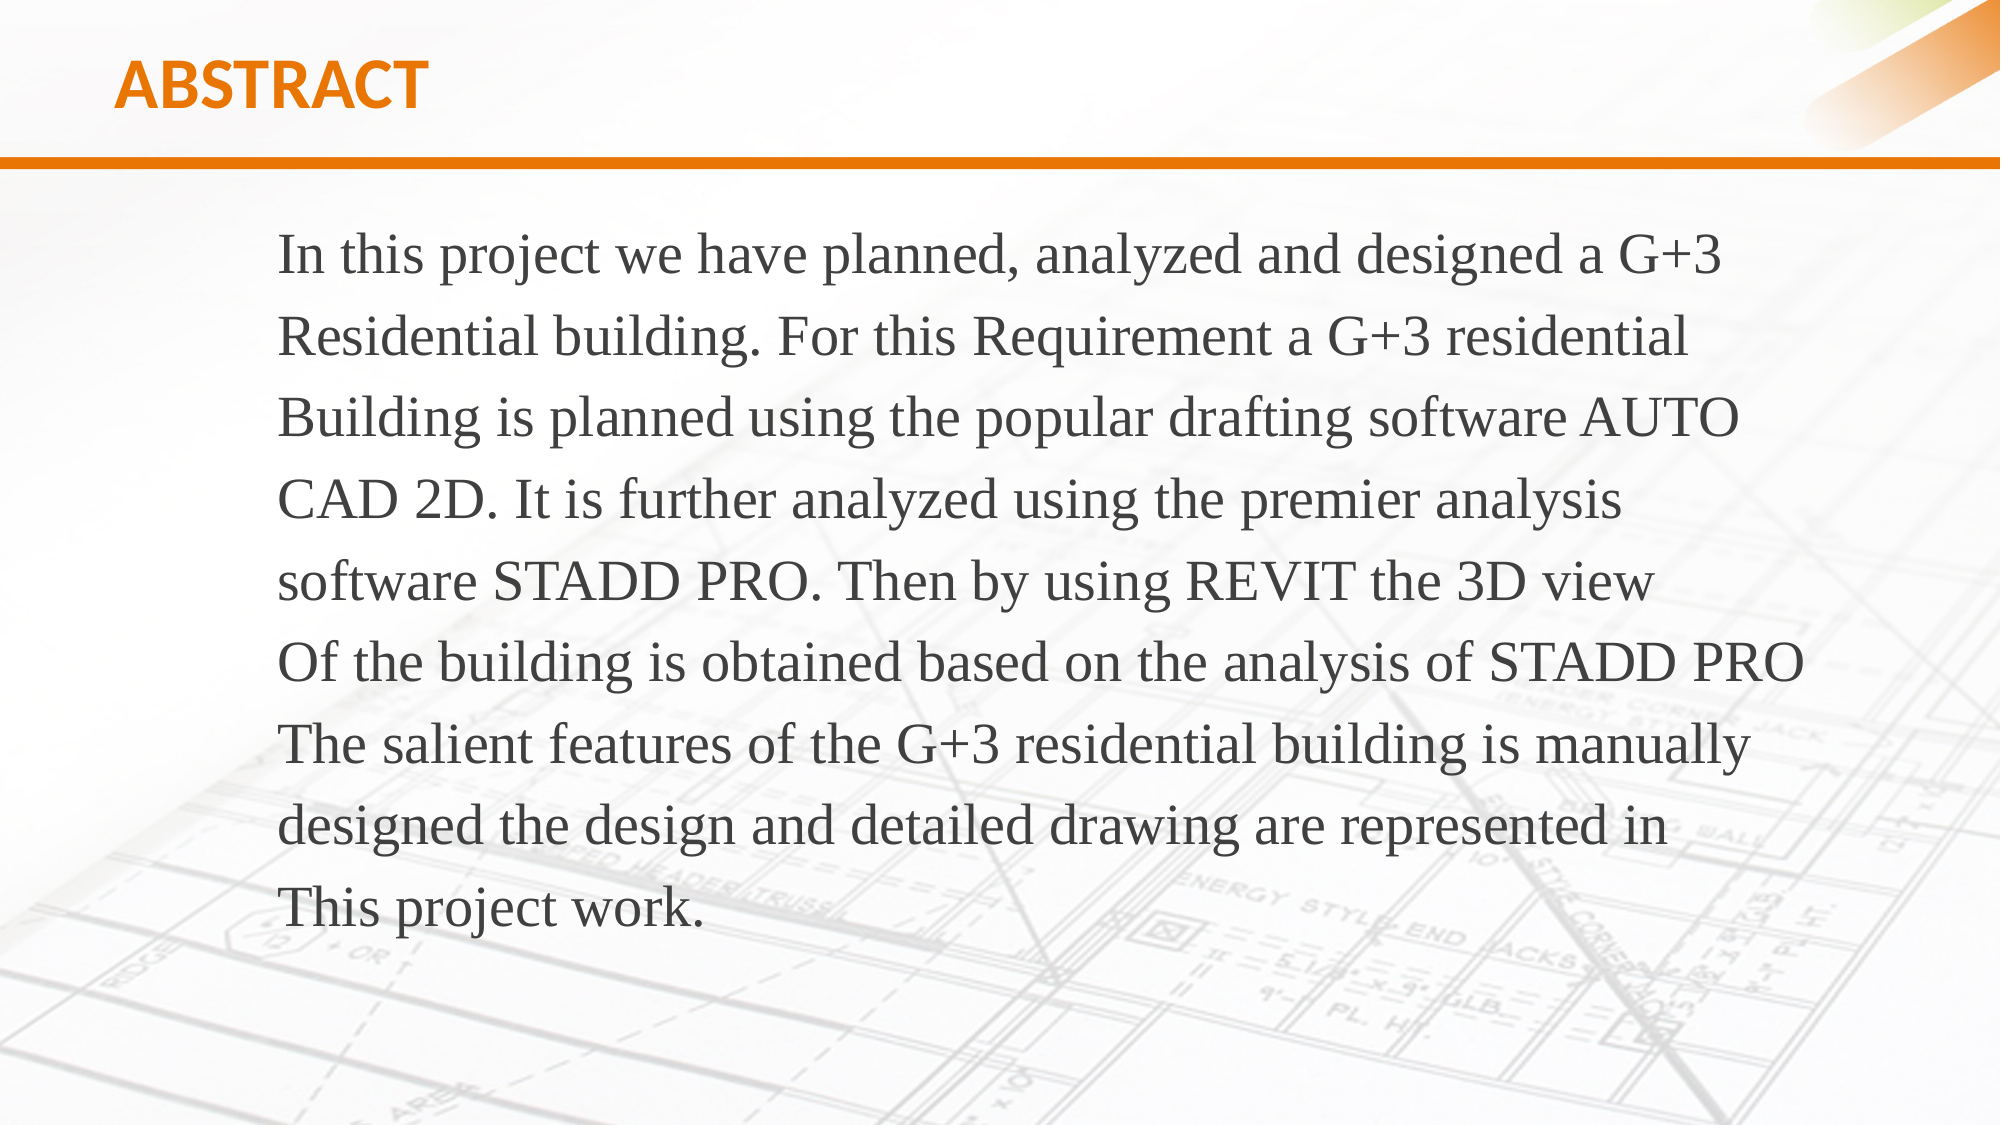

# ABSTRACT
In this project we have planned, analyzed and designed a G+3
Residential building. For this Requirement a G+3 residential
Building is planned using the popular drafting software AUTO
CAD 2D. It is further analyzed using the premier analysis
software STADD PRO. Then by using REVIT the 3D view
Of the building is obtained based on the analysis of STADD PRO
The salient features of the G+3 residential building is manually
designed the design and detailed drawing are represented in
This project work.